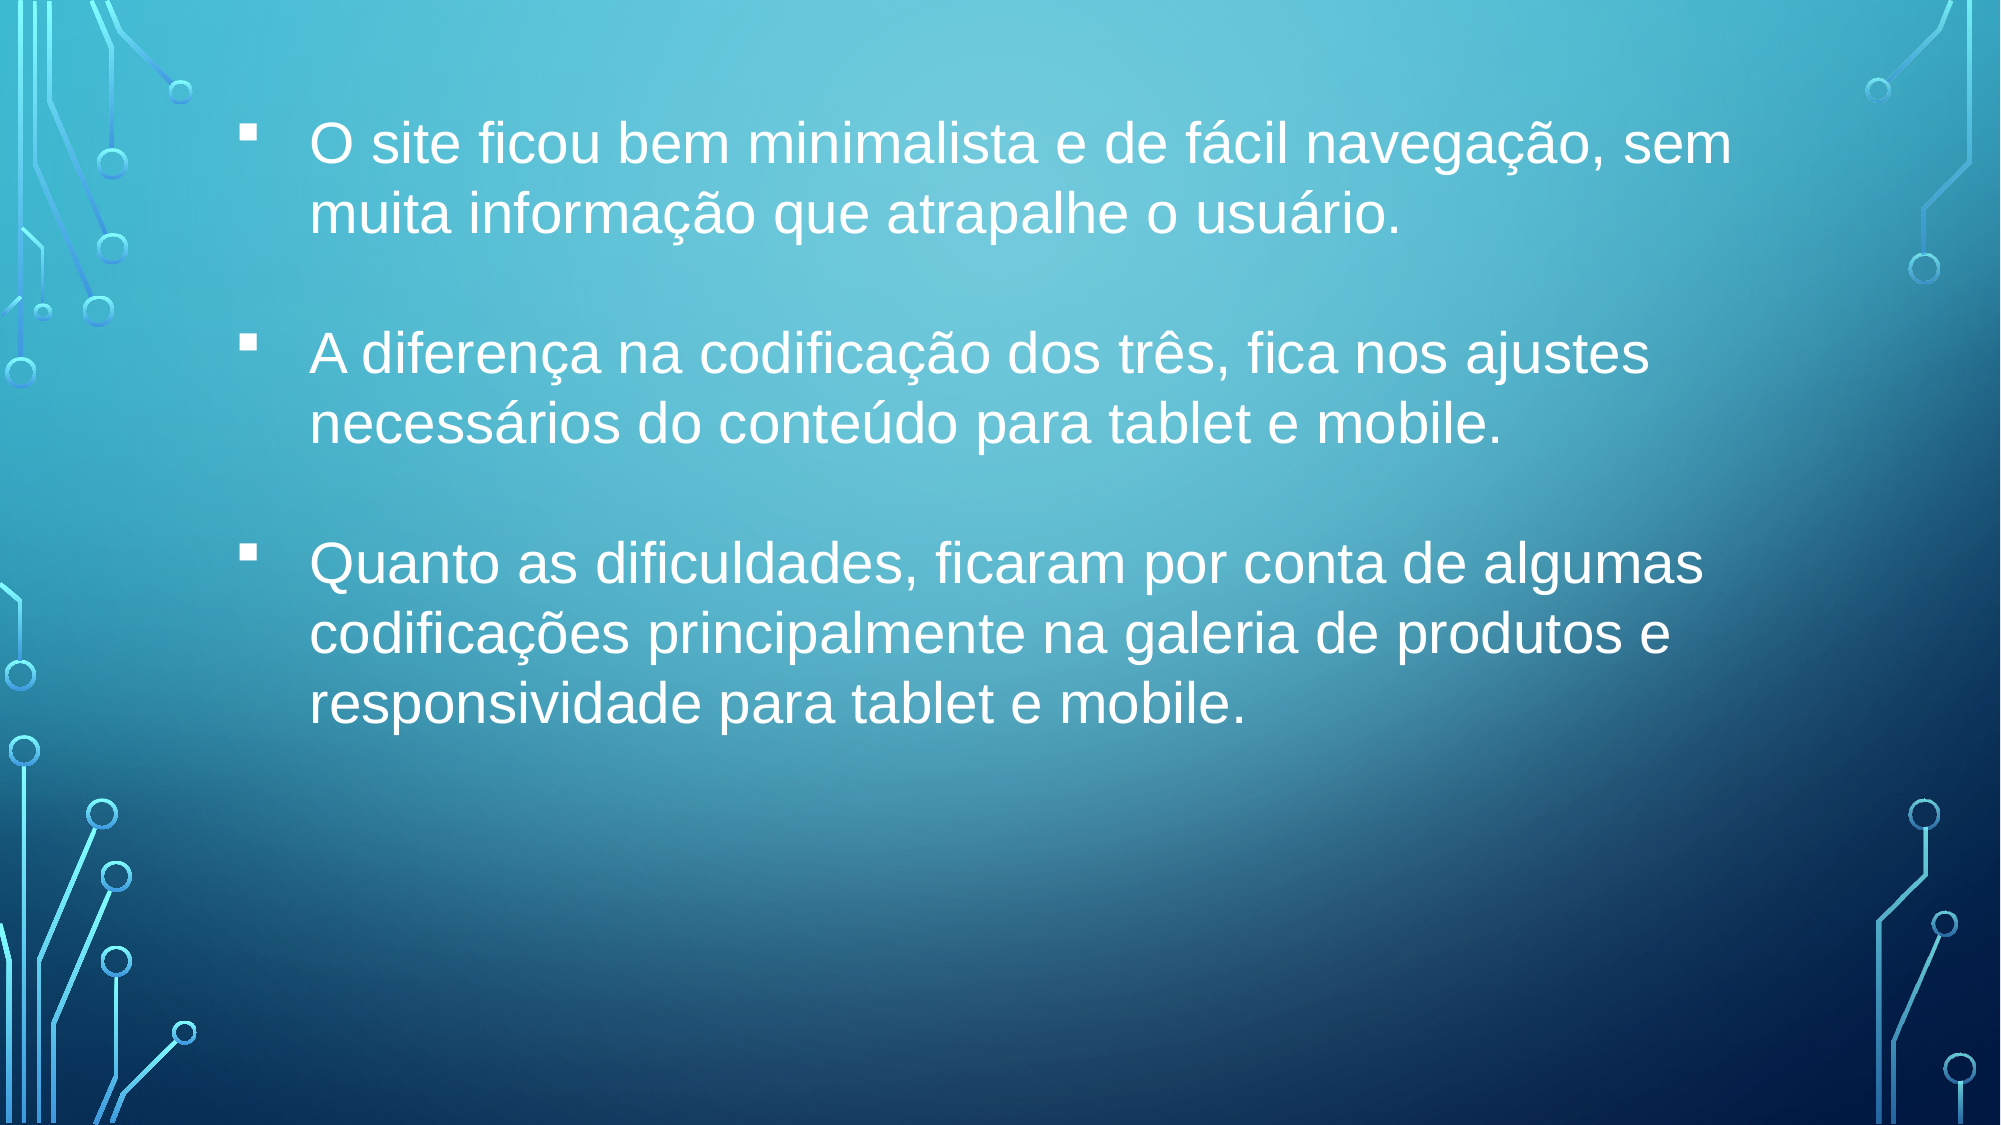

O site ficou bem minimalista e de fácil navegação, sem muita informação que atrapalhe o usuário.

A diferença na codificação dos três, fica nos ajustes necessários do conteúdo para tablet e mobile.

Quanto as dificuldades, ficaram por conta de algumas codificações principalmente na galeria de produtos e responsividade para tablet e mobile.